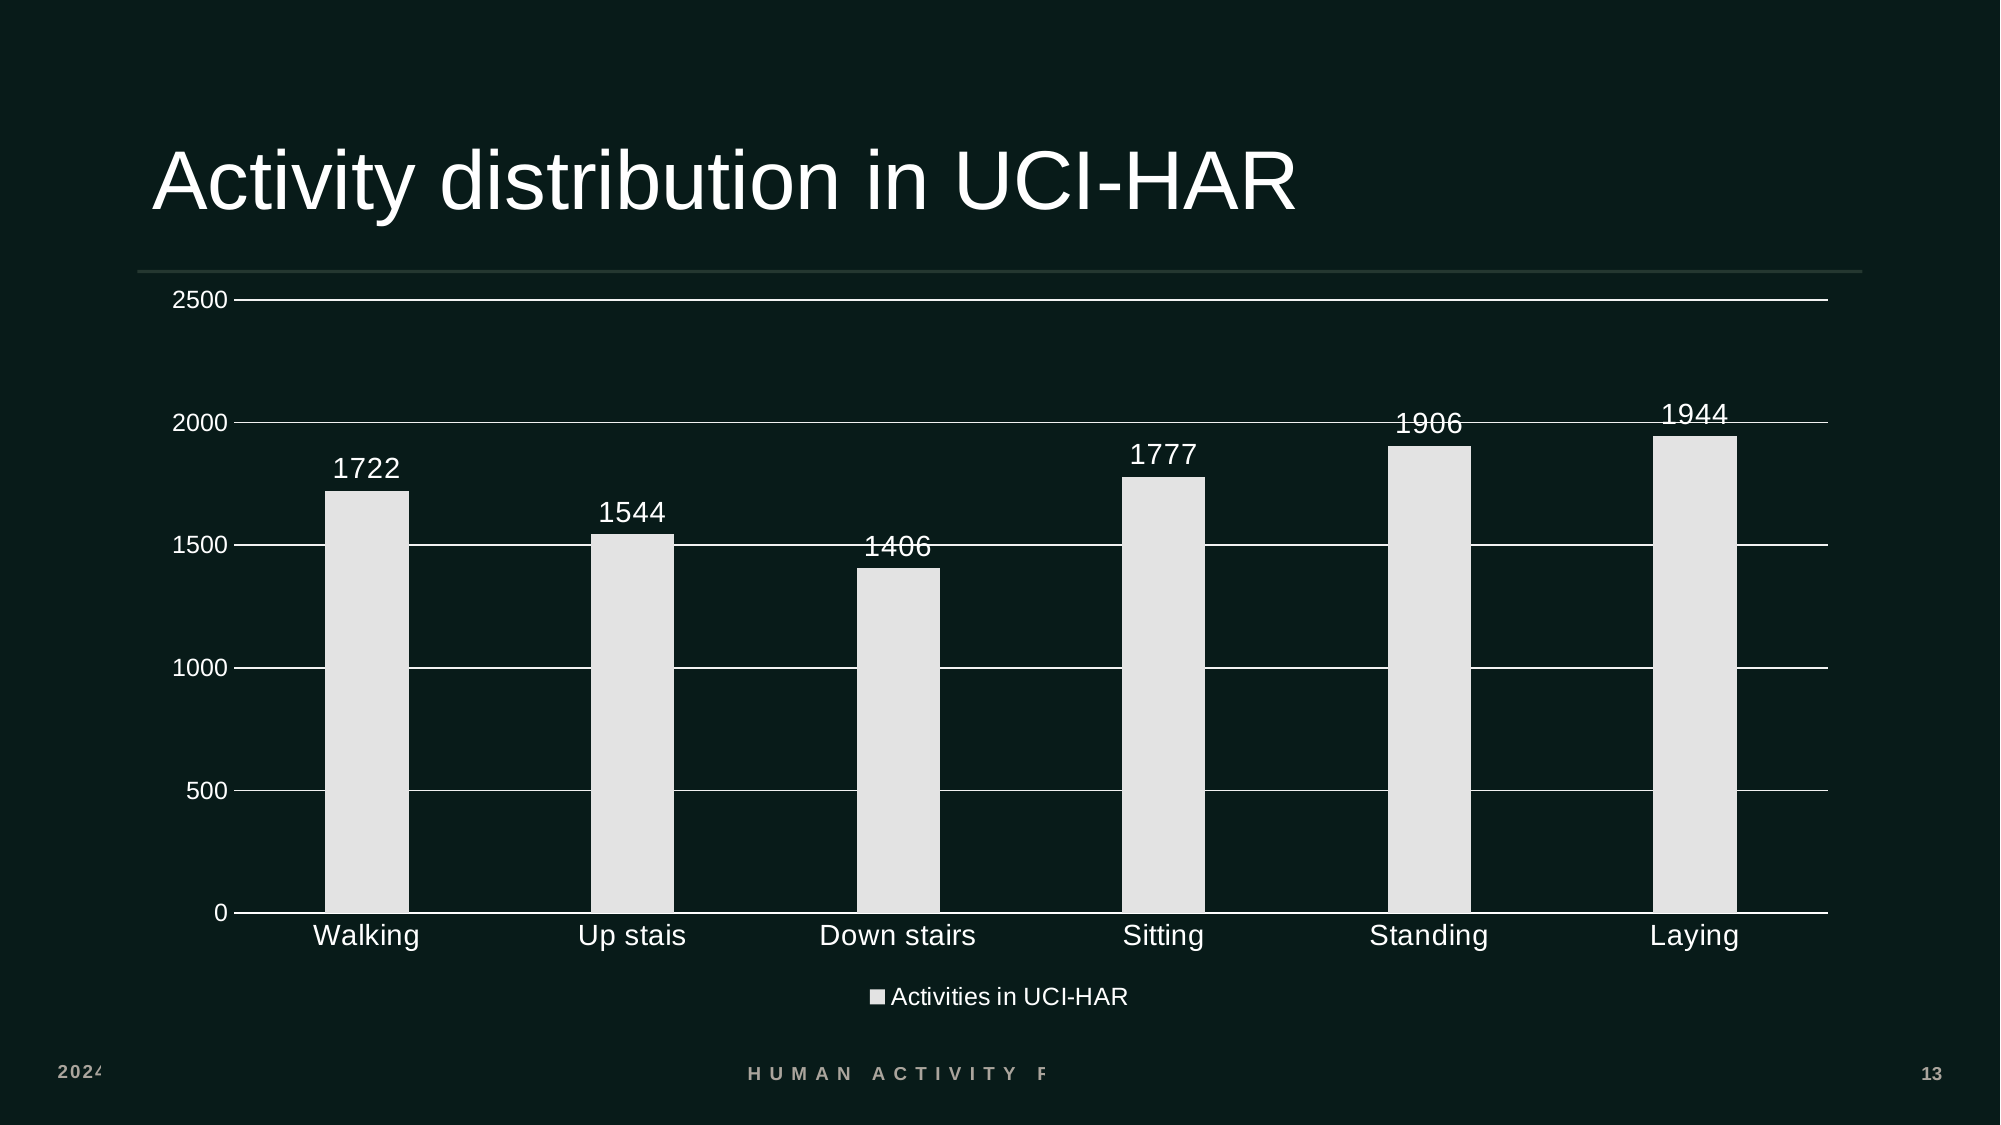

# Activity distribution in UCI-HAR

### Chart

| Category |  |
|---|---|
| Walking | 1722.0 |
| Up stais | 1544.0 |
| Down stairs | 1406.0 |
| Sitting | 1777.0 |
| Standing | 1906.0 |
| Laying | 1944.0 |
2024
Human Activity Recognition
13